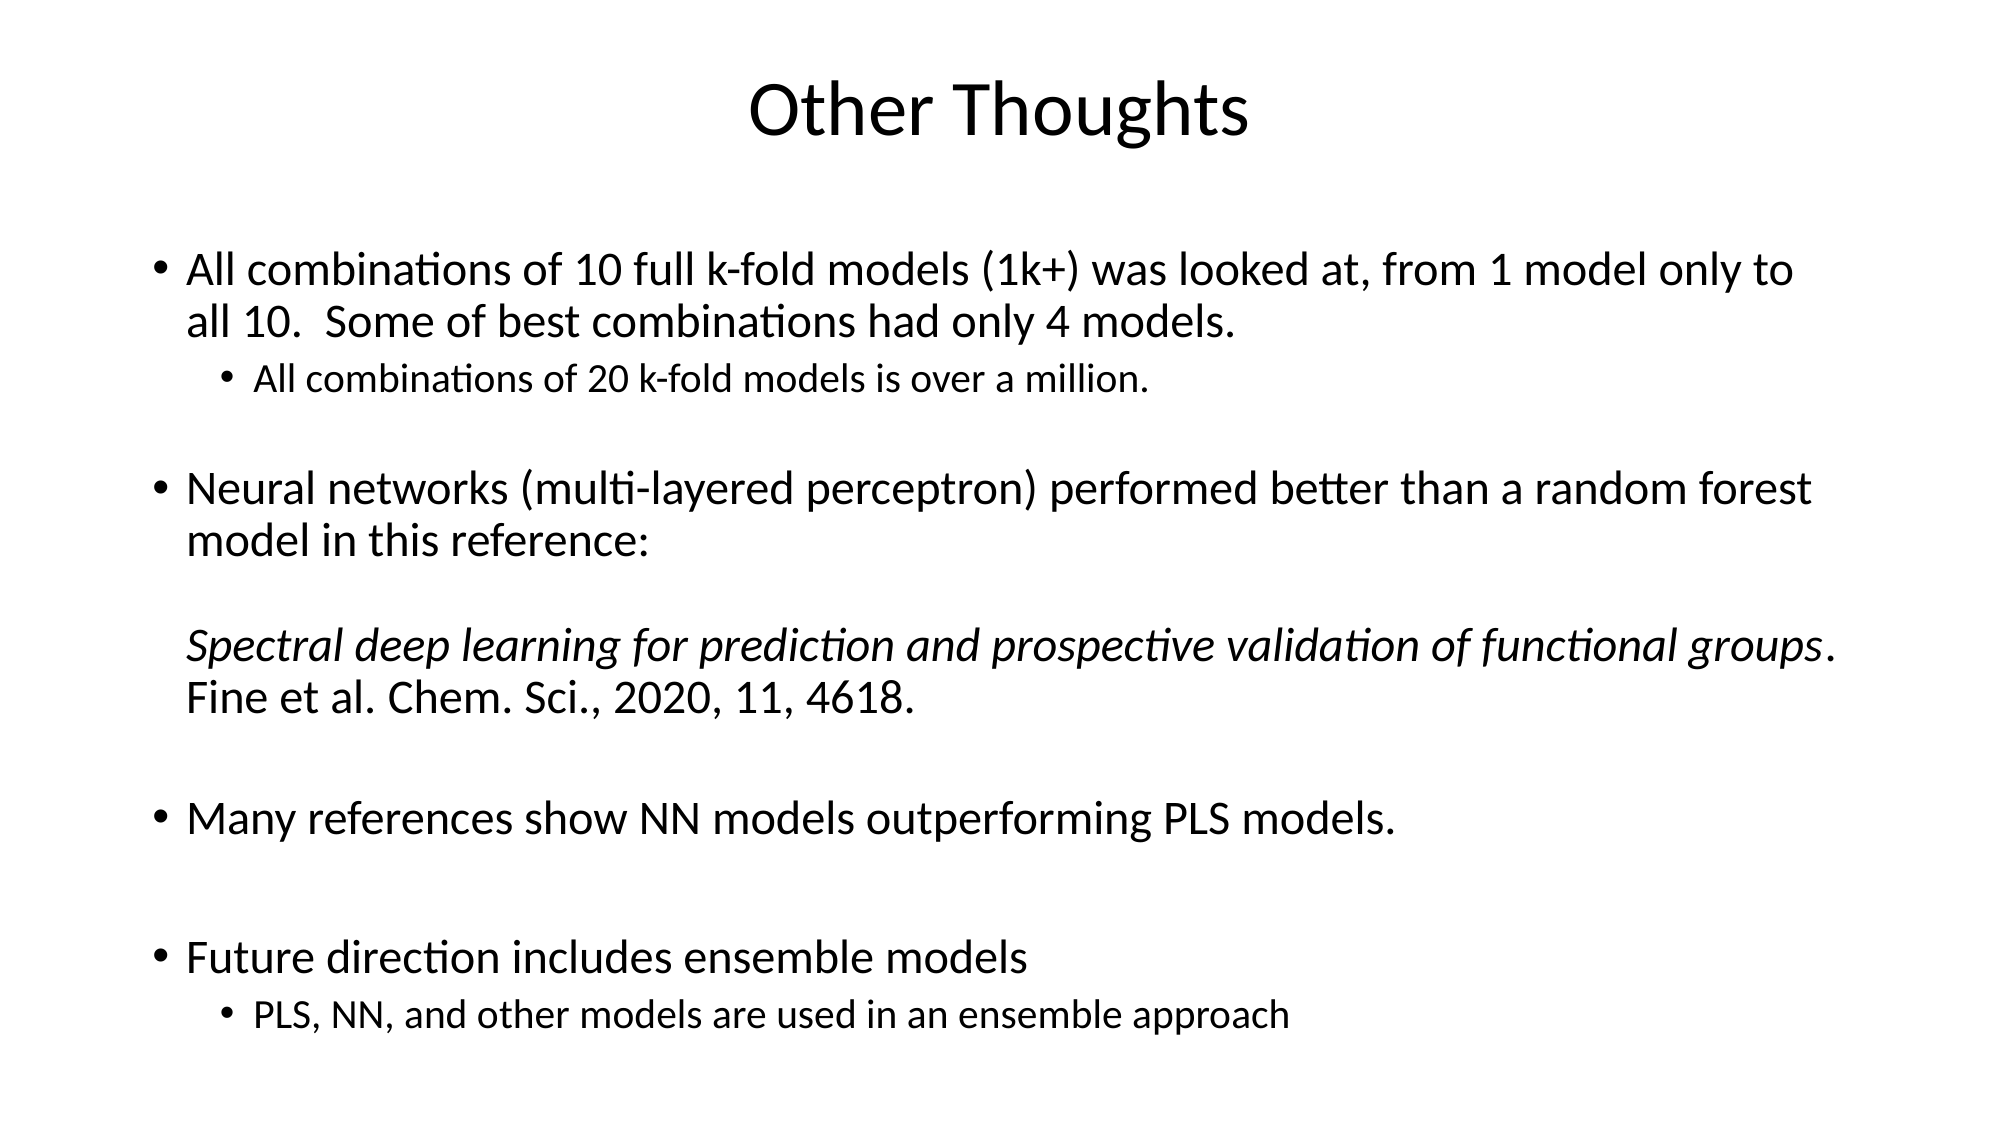

# Other Thoughts

All combinations of 10 full k-fold models (1k+) was looked at, from 1 model only to all 10.  Some of best combinations had only 4 models.
All combinations of 20 k-fold models is over a million.
Neural networks (multi-layered perceptron) performed better than a random forest model in this reference:
Spectral deep learning for prediction and prospective validation of functional groups. Fine et al. Chem. Sci., 2020, 11, 4618.
Many references show NN models outperforming PLS models.

Future direction includes ensemble models
PLS, NN, and other models are used in an ensemble approach